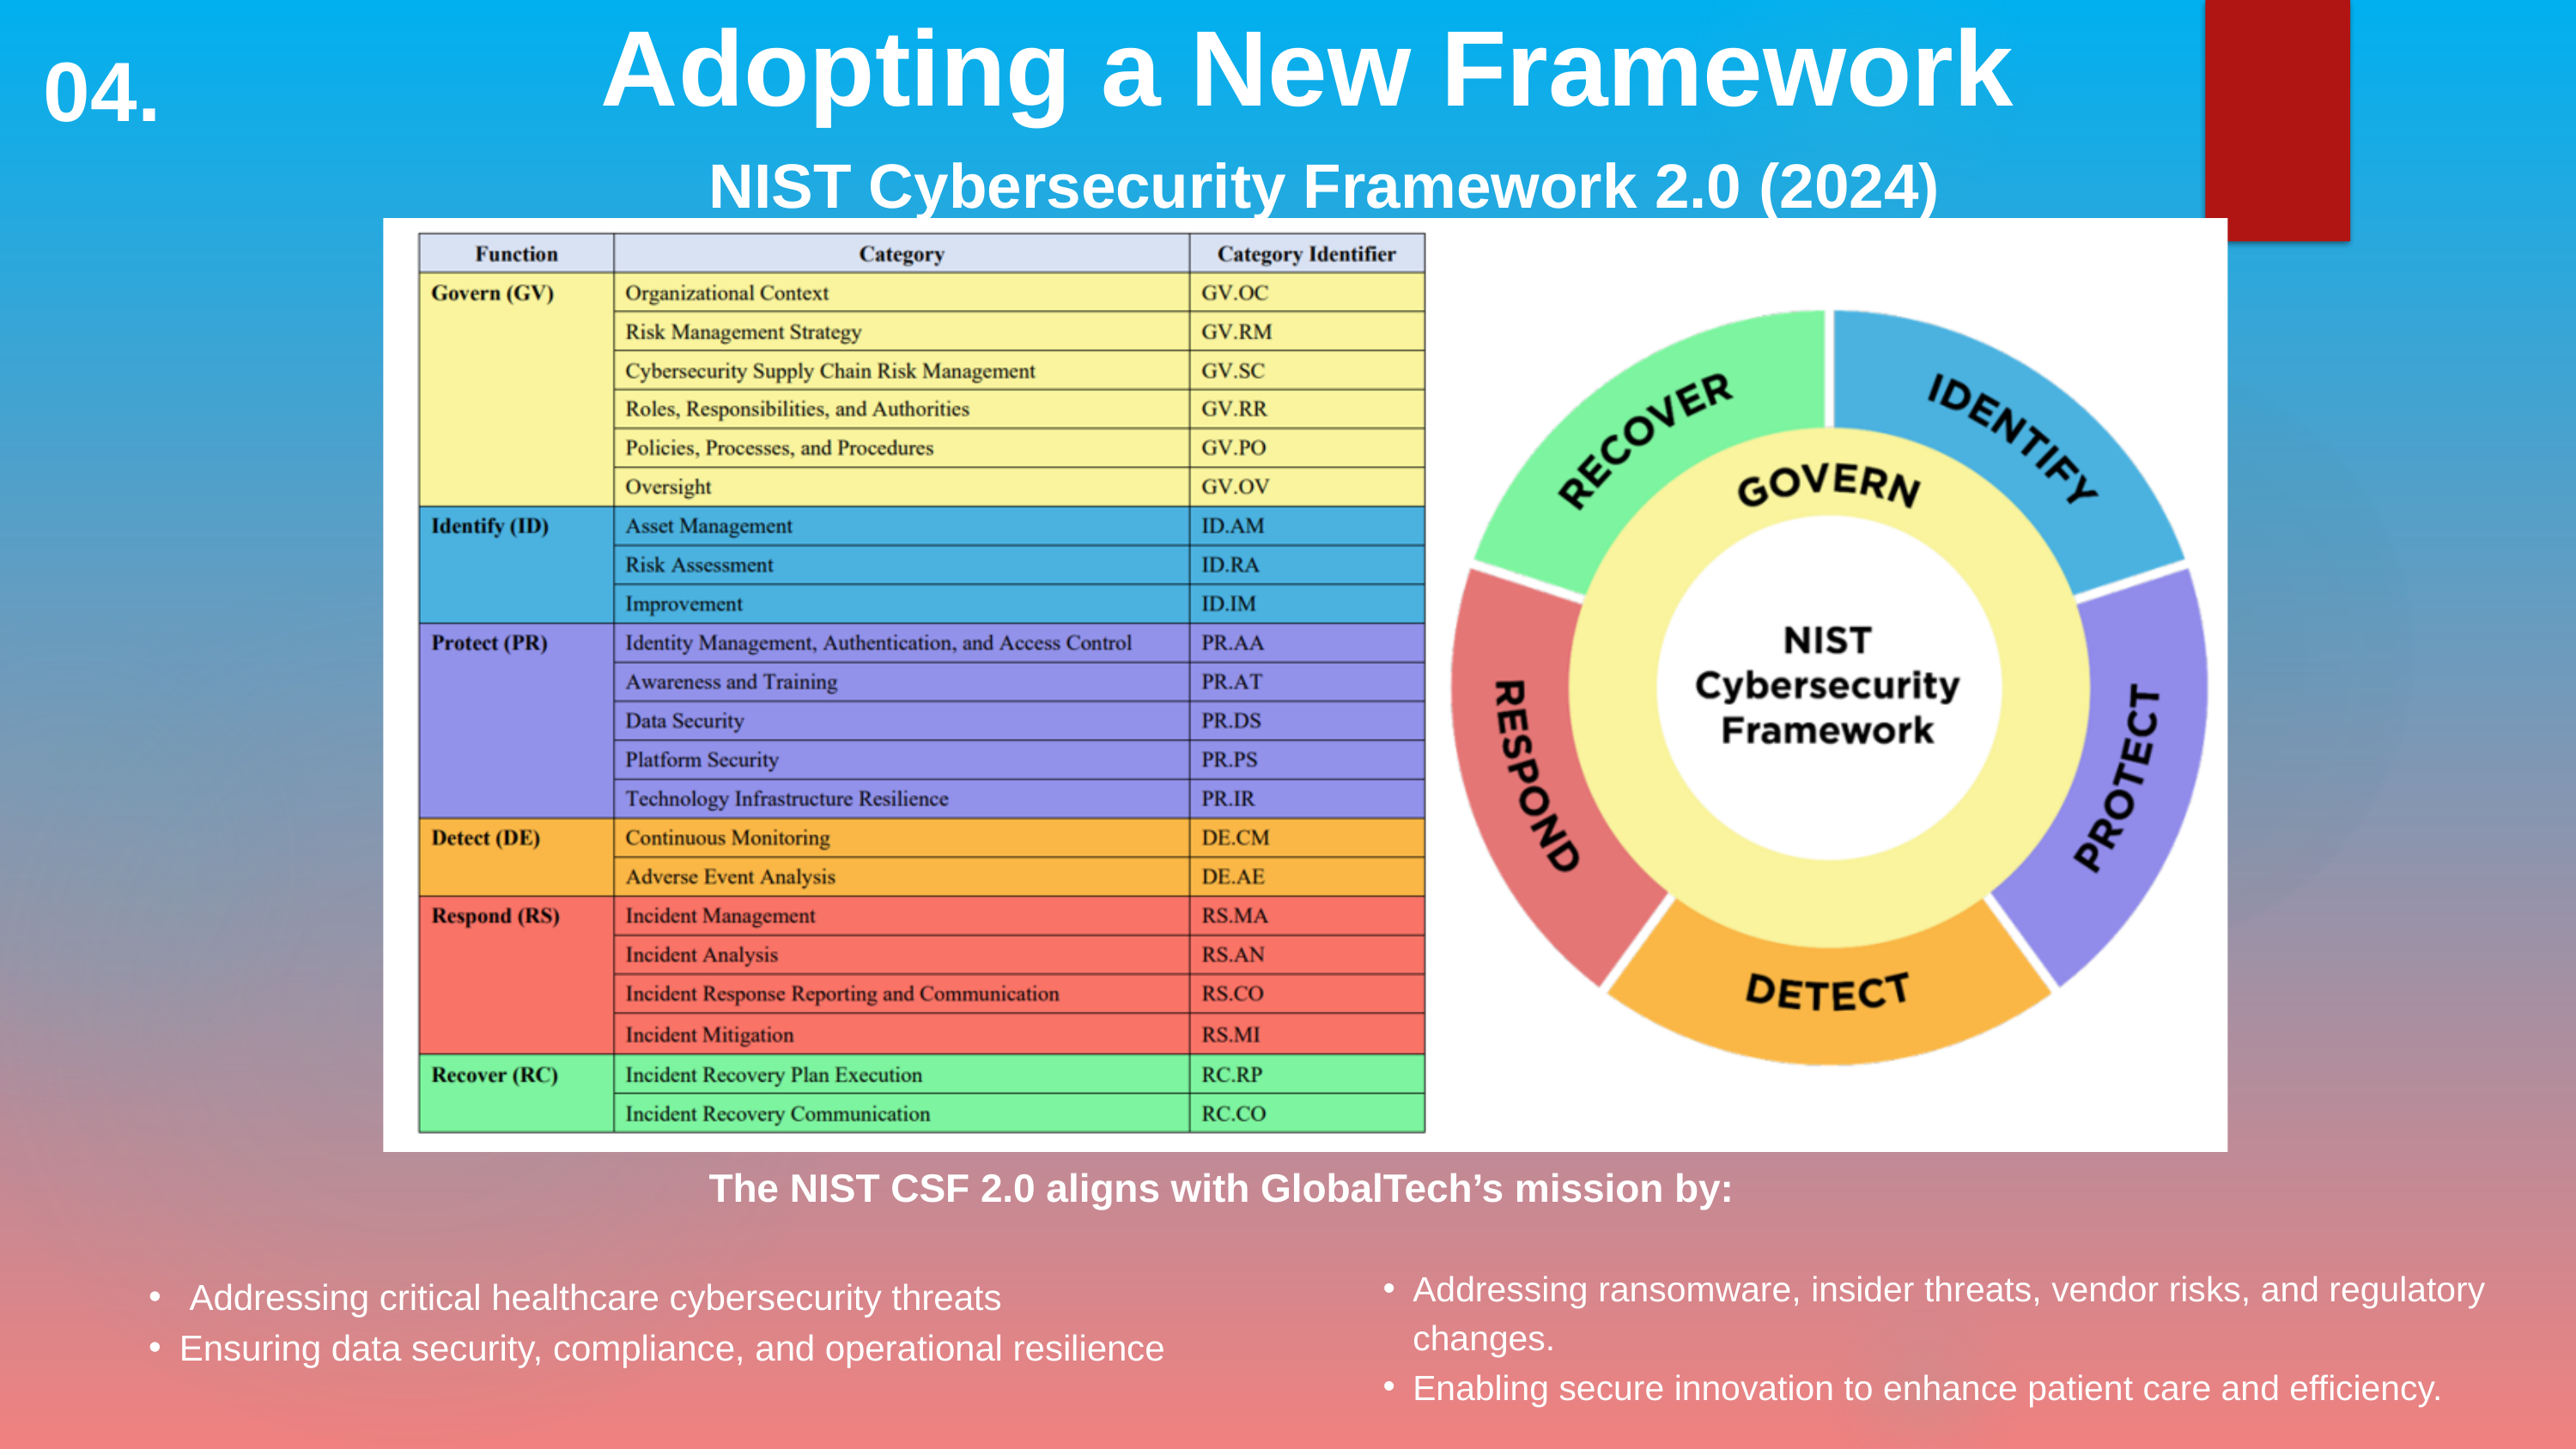

Adopting a New Framework
04.
NIST Cybersecurity Framework 2.0 (2024)

The NIST CSF 2.0 aligns with GlobalTech’s mission by:

 Addressing critical healthcare cybersecurity threats
Ensuring data security, compliance, and operational resilience
Addressing ransomware, insider threats, vendor risks, and regulatory changes.
Enabling secure innovation to enhance patient care and efficiency.